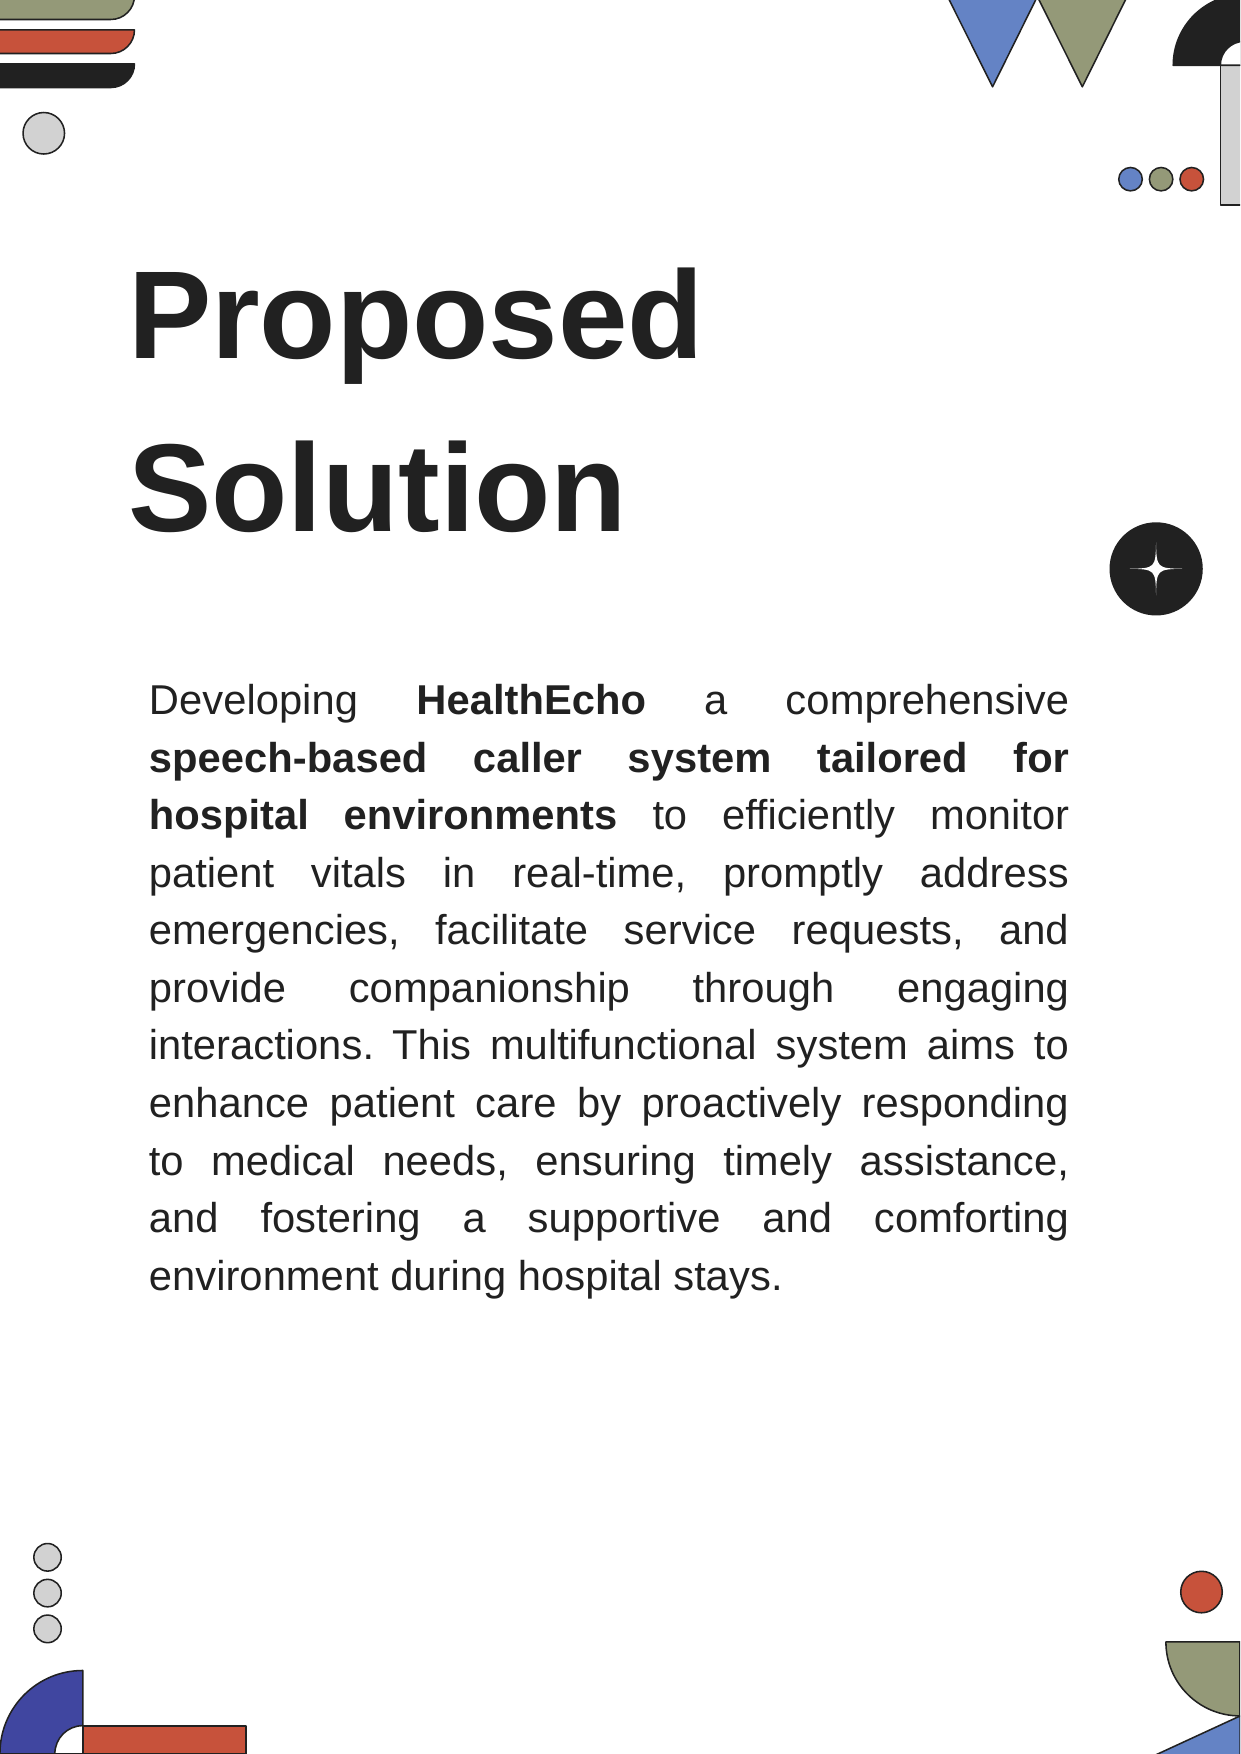

# Proposed Solution
Developing HealthEcho a comprehensive speech-based caller system tailored for hospital environments to efficiently monitor patient vitals in real-time, promptly address emergencies, facilitate service requests, and provide companionship through engaging interactions. This multifunctional system aims to enhance patient care by proactively responding to medical needs, ensuring timely assistance, and fostering a supportive and comforting environment during hospital stays.